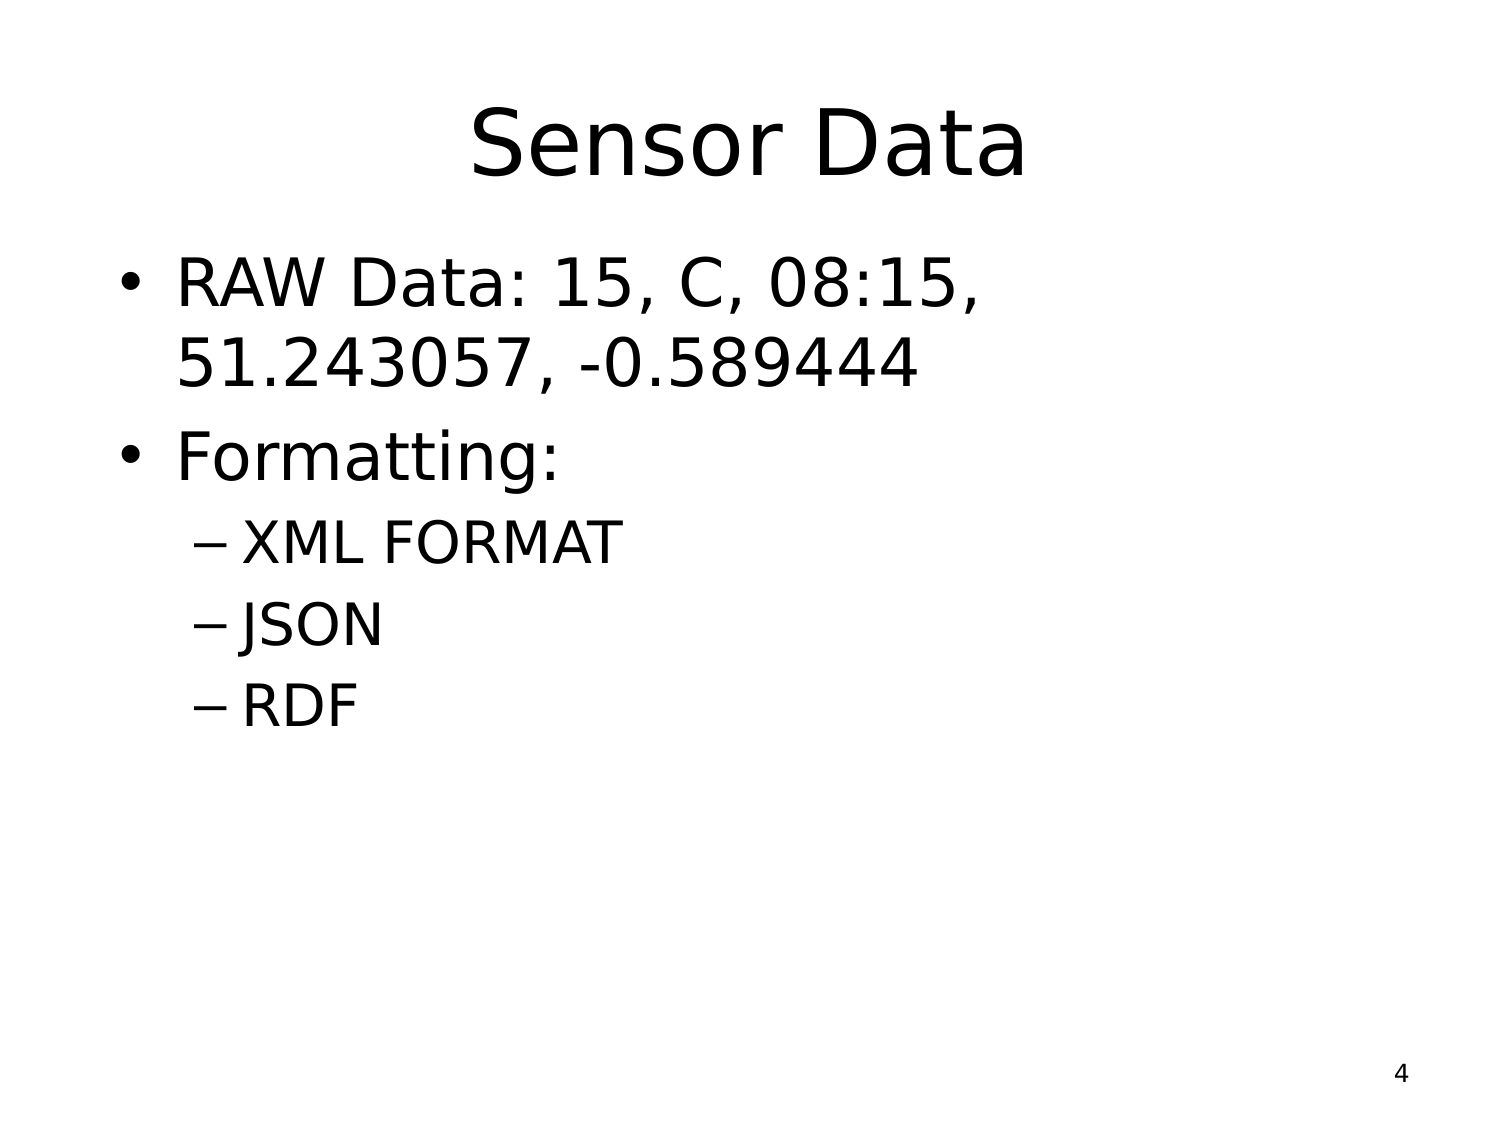

Sensor Data
RAW Data: 15, C, 08:15, 51.243057, -0.589444
Formatting:
XML FORMAT
JSON
RDF
4